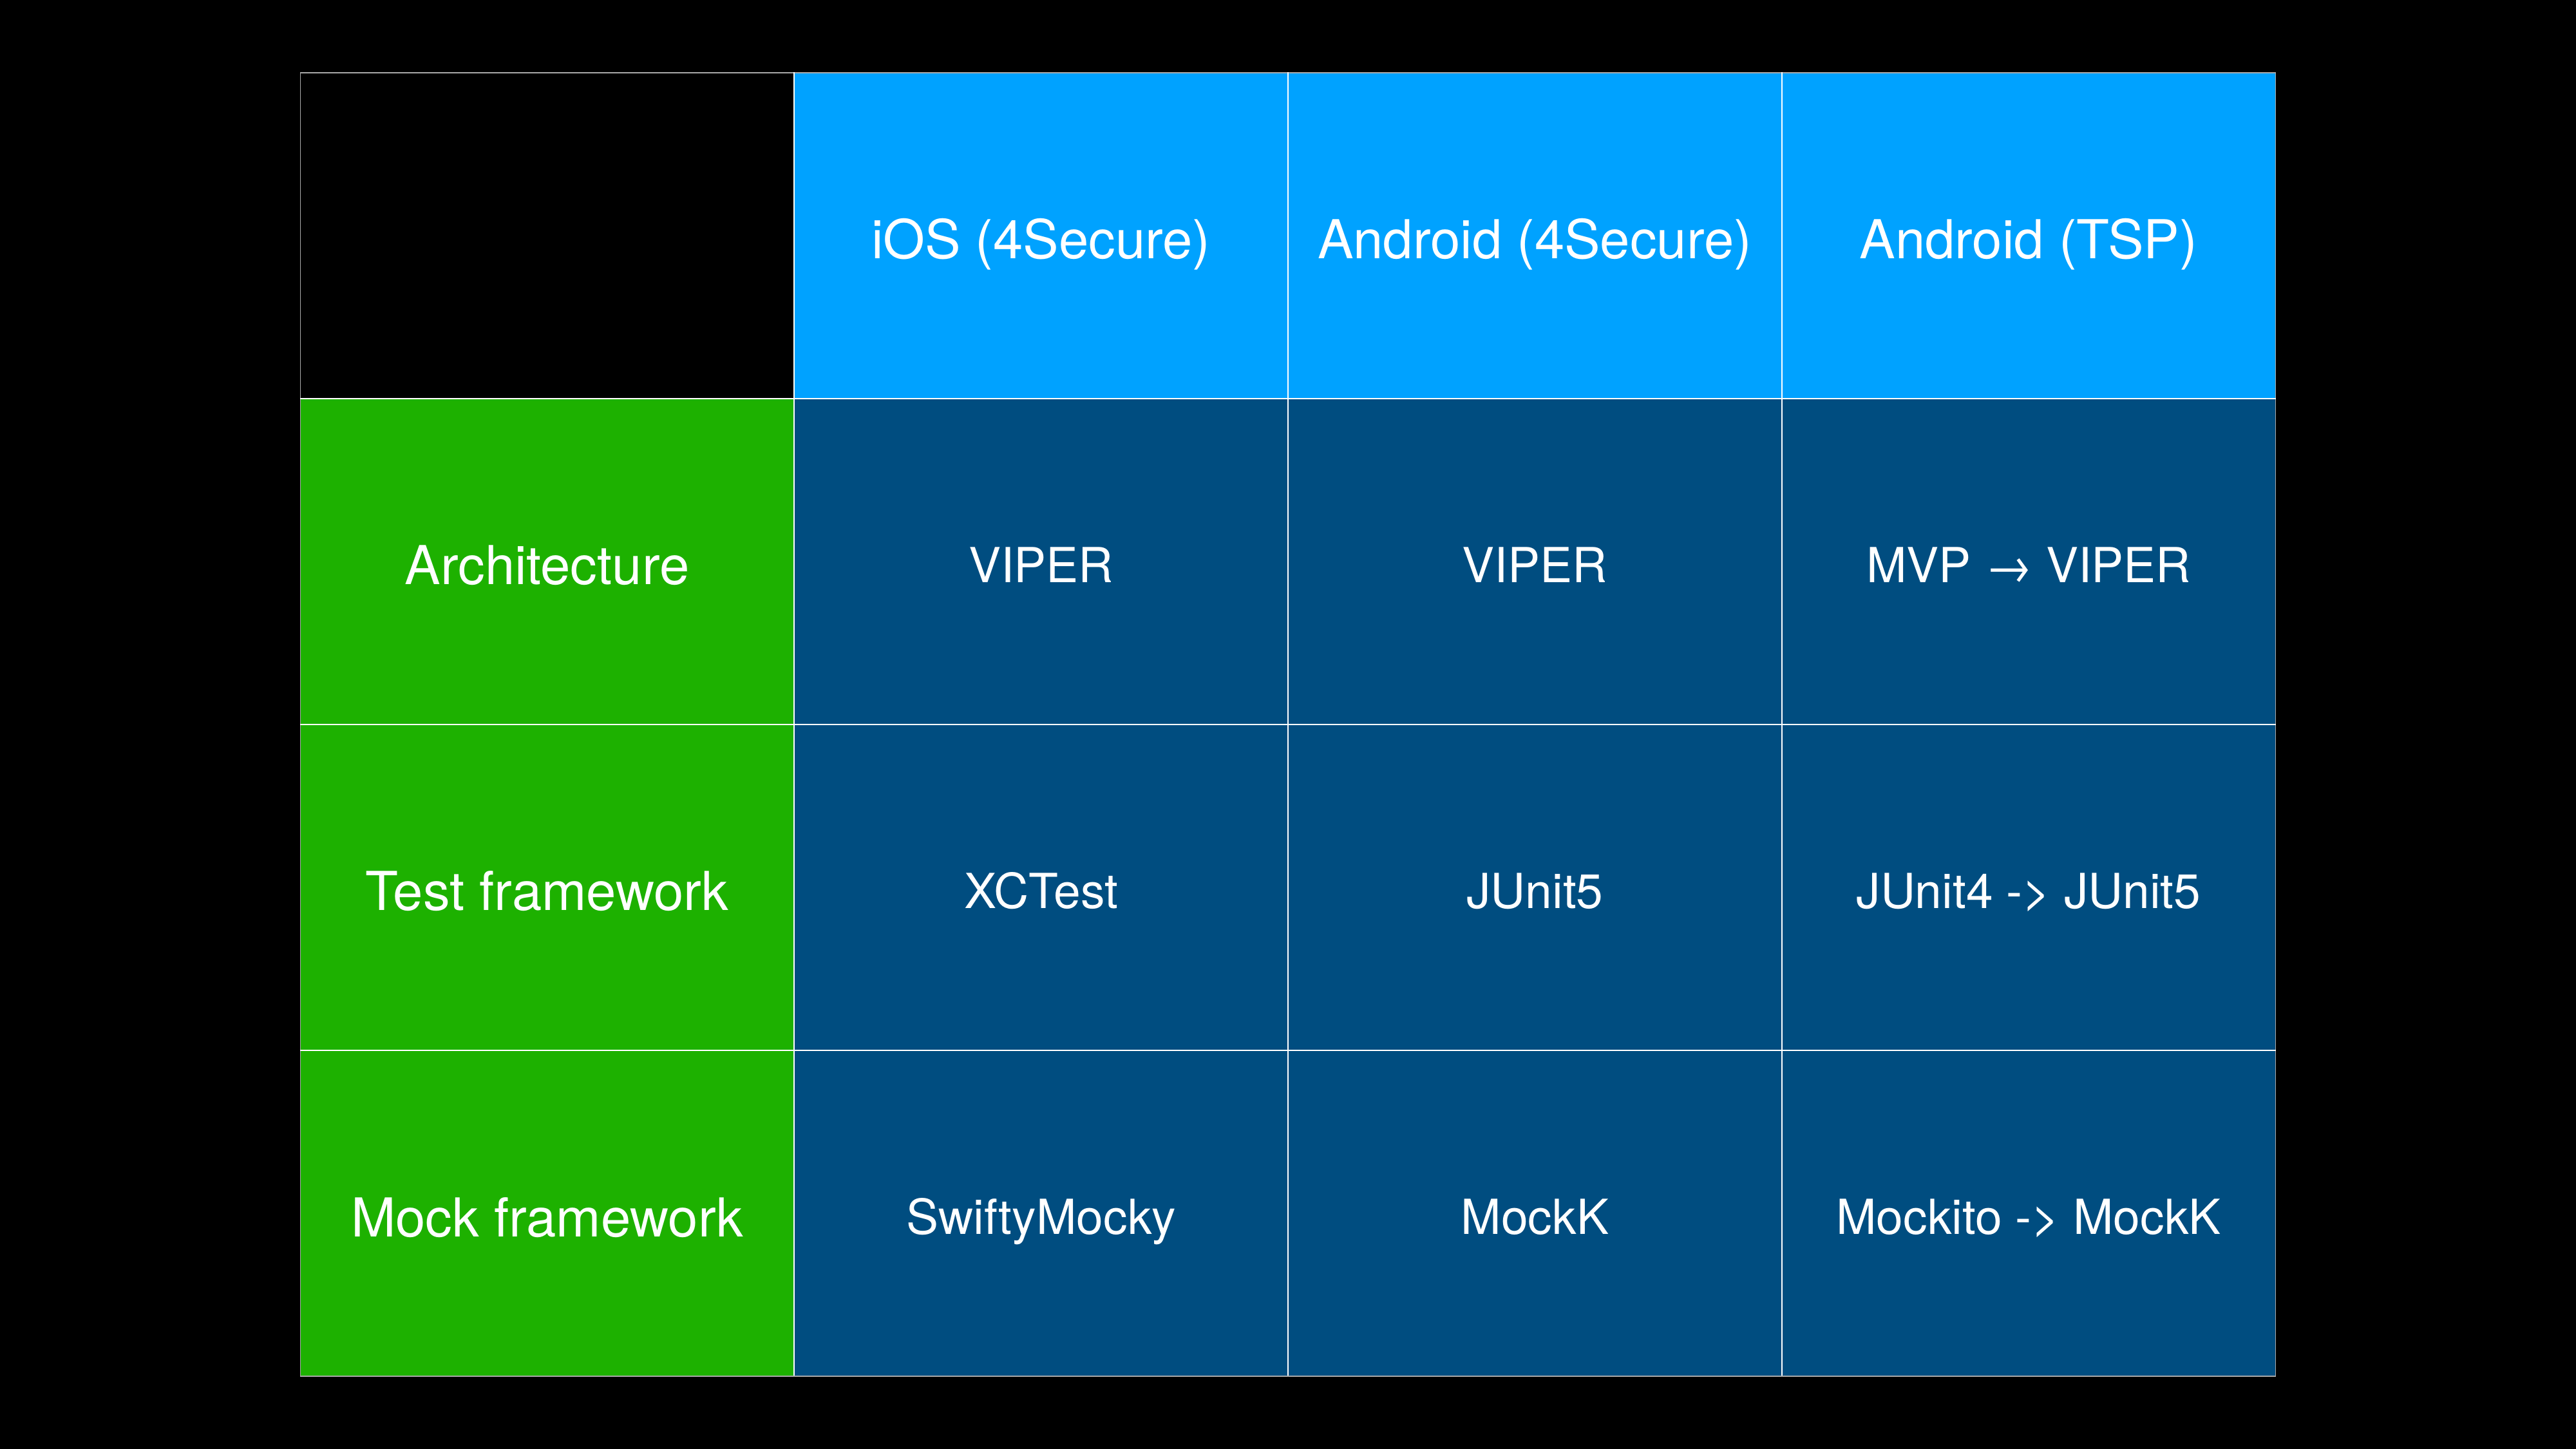

|  | iOS (4Secure) | Android (4Secure) | Android (TSP) |
| --- | --- | --- | --- |
| Architecture | VIPER | VIPER | MVP → VIPER |
| Test framework | XCTest | JUnit5 | JUnit4 -> JUnit5 |
| Mock framework | SwiftyMocky | MockK | Mockito -> MockK |